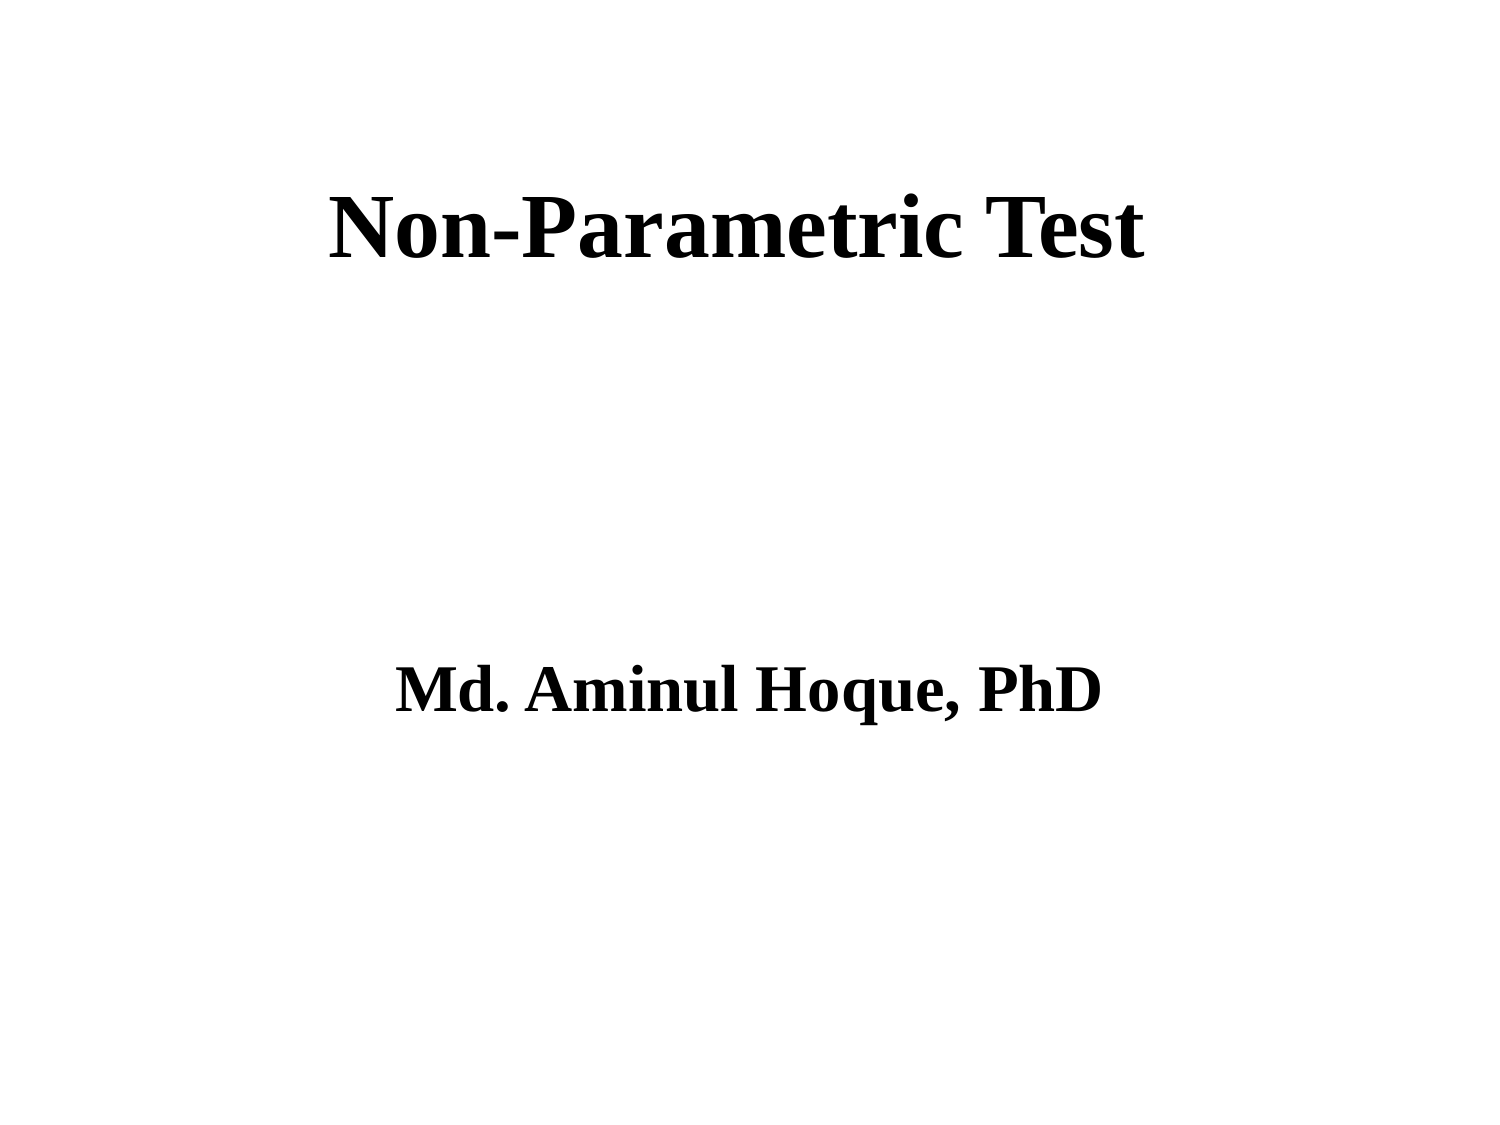

# Non-Parametric Test
Md. Aminul Hoque, PhD